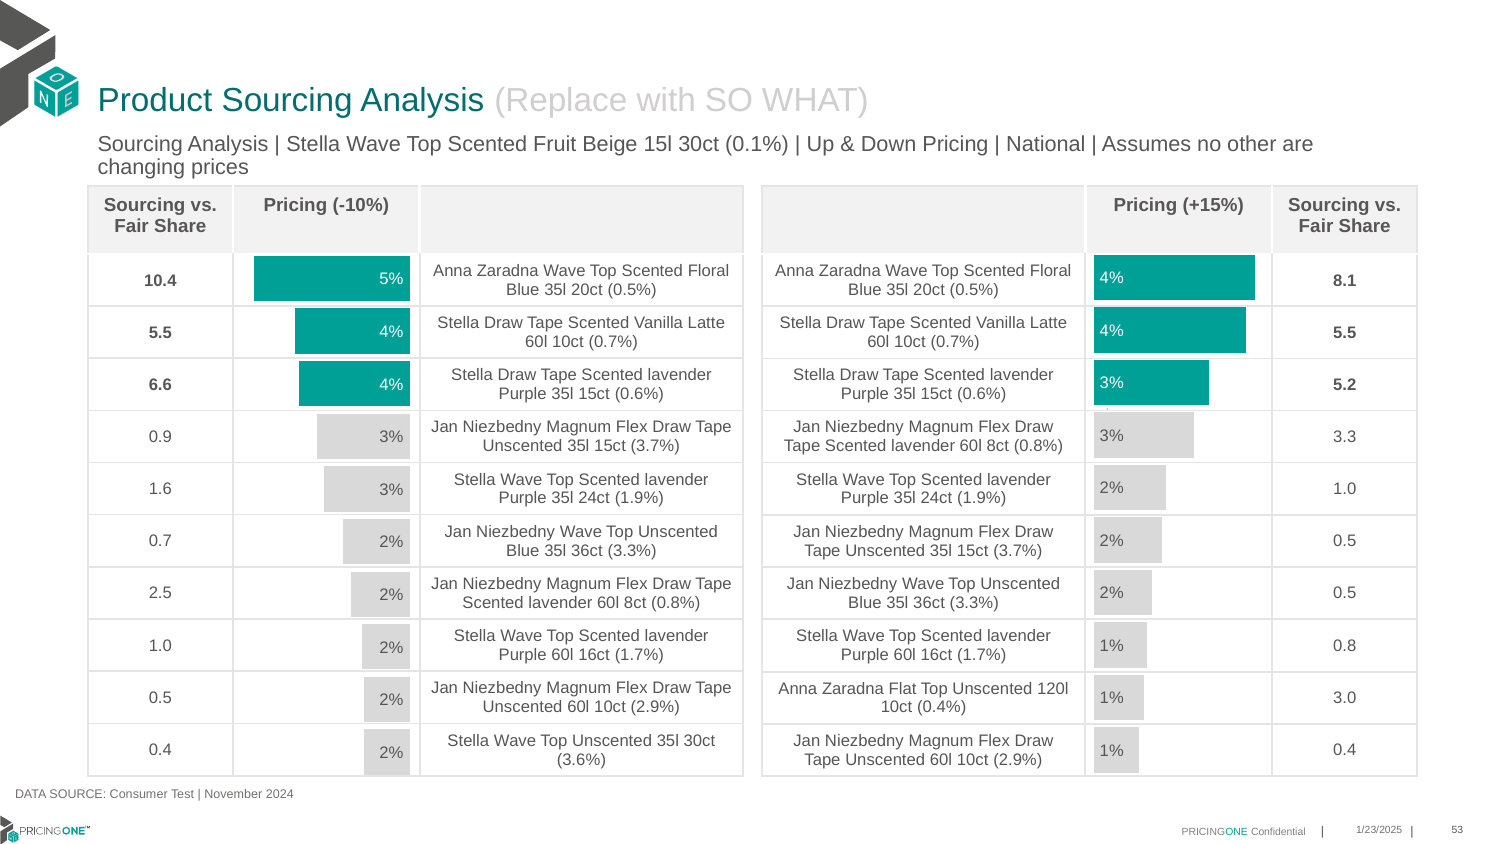

# Product Sourcing Analysis (Replace with SO WHAT)
Sourcing Analysis | Stella Wave Top Scented Fruit Beige 15l 30ct (0.1%) | Up & Down Pricing | National | Assumes no other are changing prices
| Sourcing vs. Fair Share | Pricing (-10%) |  |
| --- | --- | --- |
| 10.4 |  | Anna Zaradna Wave Top Scented Floral Blue 35l 20ct (0.5%) |
| 5.5 |  | Stella Draw Tape Scented Vanilla Latte 60l 10ct (0.7%) |
| 6.6 |  | Stella Draw Tape Scented lavender Purple 35l 15ct (0.6%) |
| 0.9 |  | Jan Niezbedny Magnum Flex Draw Tape Unscented 35l 15ct (3.7%) |
| 1.6 |  | Stella Wave Top Scented lavender Purple 35l 24ct (1.9%) |
| 0.7 |  | Jan Niezbedny Wave Top Unscented Blue 35l 36ct (3.3%) |
| 2.5 |  | Jan Niezbedny Magnum Flex Draw Tape Scented lavender 60l 8ct (0.8%) |
| 1.0 |  | Stella Wave Top Scented lavender Purple 60l 16ct (1.7%) |
| 0.5 |  | Jan Niezbedny Magnum Flex Draw Tape Unscented 60l 10ct (2.9%) |
| 0.4 |  | Stella Wave Top Unscented 35l 30ct (3.6%) |
|  | Pricing (+15%) | Sourcing vs. Fair Share |
| --- | --- | --- |
| Anna Zaradna Wave Top Scented Floral Blue 35l 20ct (0.5%) |  | 8.1 |
| Stella Draw Tape Scented Vanilla Latte 60l 10ct (0.7%) |  | 5.5 |
| Stella Draw Tape Scented lavender Purple 35l 15ct (0.6%) |  | 5.2 |
| Jan Niezbedny Magnum Flex Draw Tape Scented lavender 60l 8ct (0.8%) |  | 3.3 |
| Stella Wave Top Scented lavender Purple 35l 24ct (1.9%) |  | 1.0 |
| Jan Niezbedny Magnum Flex Draw Tape Unscented 35l 15ct (3.7%) |  | 0.5 |
| Jan Niezbedny Wave Top Unscented Blue 35l 36ct (3.3%) |  | 0.5 |
| Stella Wave Top Scented lavender Purple 60l 16ct (1.7%) |  | 0.8 |
| Anna Zaradna Flat Top Unscented 120l 10ct (0.4%) |  | 3.0 |
| Jan Niezbedny Magnum Flex Draw Tape Unscented 60l 10ct (2.9%) |  | 0.4 |

### Chart

| Category | Stella Wave Top Scented Fruit Beige 15l 30ct (0.1%) |
|---|---|
| Anna Zaradna Wave Top Scented Floral Blue 35l 20ct (0.5%) | 0.04190623193220641 |
| Stella Draw Tape Scented Vanilla Latte 60l 10ct (0.7%) | 0.03958330607829215 |
| Stella Draw Tape Scented lavender Purple 35l 15ct (0.6%) | 0.02992584913906804 |
| Jan Niezbedny Magnum Flex Draw Tape Scented lavender 60l 8ct (0.8%) | 0.026095013541716547 |
| Stella Wave Top Scented lavender Purple 35l 24ct (1.9%) | 0.018896280075485092 |
| Jan Niezbedny Magnum Flex Draw Tape Unscented 35l 15ct (3.7%) | 0.017702699421362152 |
| Jan Niezbedny Wave Top Unscented Blue 35l 36ct (3.3%) | 0.015045415797892245 |
| Stella Wave Top Scented lavender Purple 60l 16ct (1.7%) | 0.013785150004019649 |
| Anna Zaradna Flat Top Unscented 120l 10ct (0.4%) | 0.013081249632900282 |
| Jan Niezbedny Magnum Flex Draw Tape Unscented 60l 10ct (2.9%) | 0.011653521981435285 |

### Chart

| Category | Stella Wave Top Scented Fruit Beige 15l 30ct (0.1%) |
|---|---|
| Anna Zaradna Wave Top Scented Floral Blue 35l 20ct (0.5%) | 0.0536049188235333 |
| Stella Draw Tape Scented Vanilla Latte 60l 10ct (0.7%) | 0.03945743661619415 |
| Stella Draw Tape Scented lavender Purple 35l 15ct (0.6%) | 0.03819182030471377 |
| Jan Niezbedny Magnum Flex Draw Tape Unscented 35l 15ct (3.7%) | 0.03200123079050763 |
| Stella Wave Top Scented lavender Purple 35l 24ct (1.9%) | 0.02968040542033589 |
| Jan Niezbedny Wave Top Unscented Blue 35l 36ct (3.3%) | 0.02287259370855494 |
| Jan Niezbedny Magnum Flex Draw Tape Scented lavender 60l 8ct (0.8%) | 0.020102929527978097 |
| Stella Wave Top Scented lavender Purple 60l 16ct (1.7%) | 0.016518976765715593 |
| Jan Niezbedny Magnum Flex Draw Tape Unscented 60l 10ct (2.9%) | 0.01594859063500988 |
| Stella Wave Top Unscented 35l 30ct (3.6%) | 0.015765032257853646 |
DATA SOURCE: Consumer Test | November 2024

1/23/2025
53